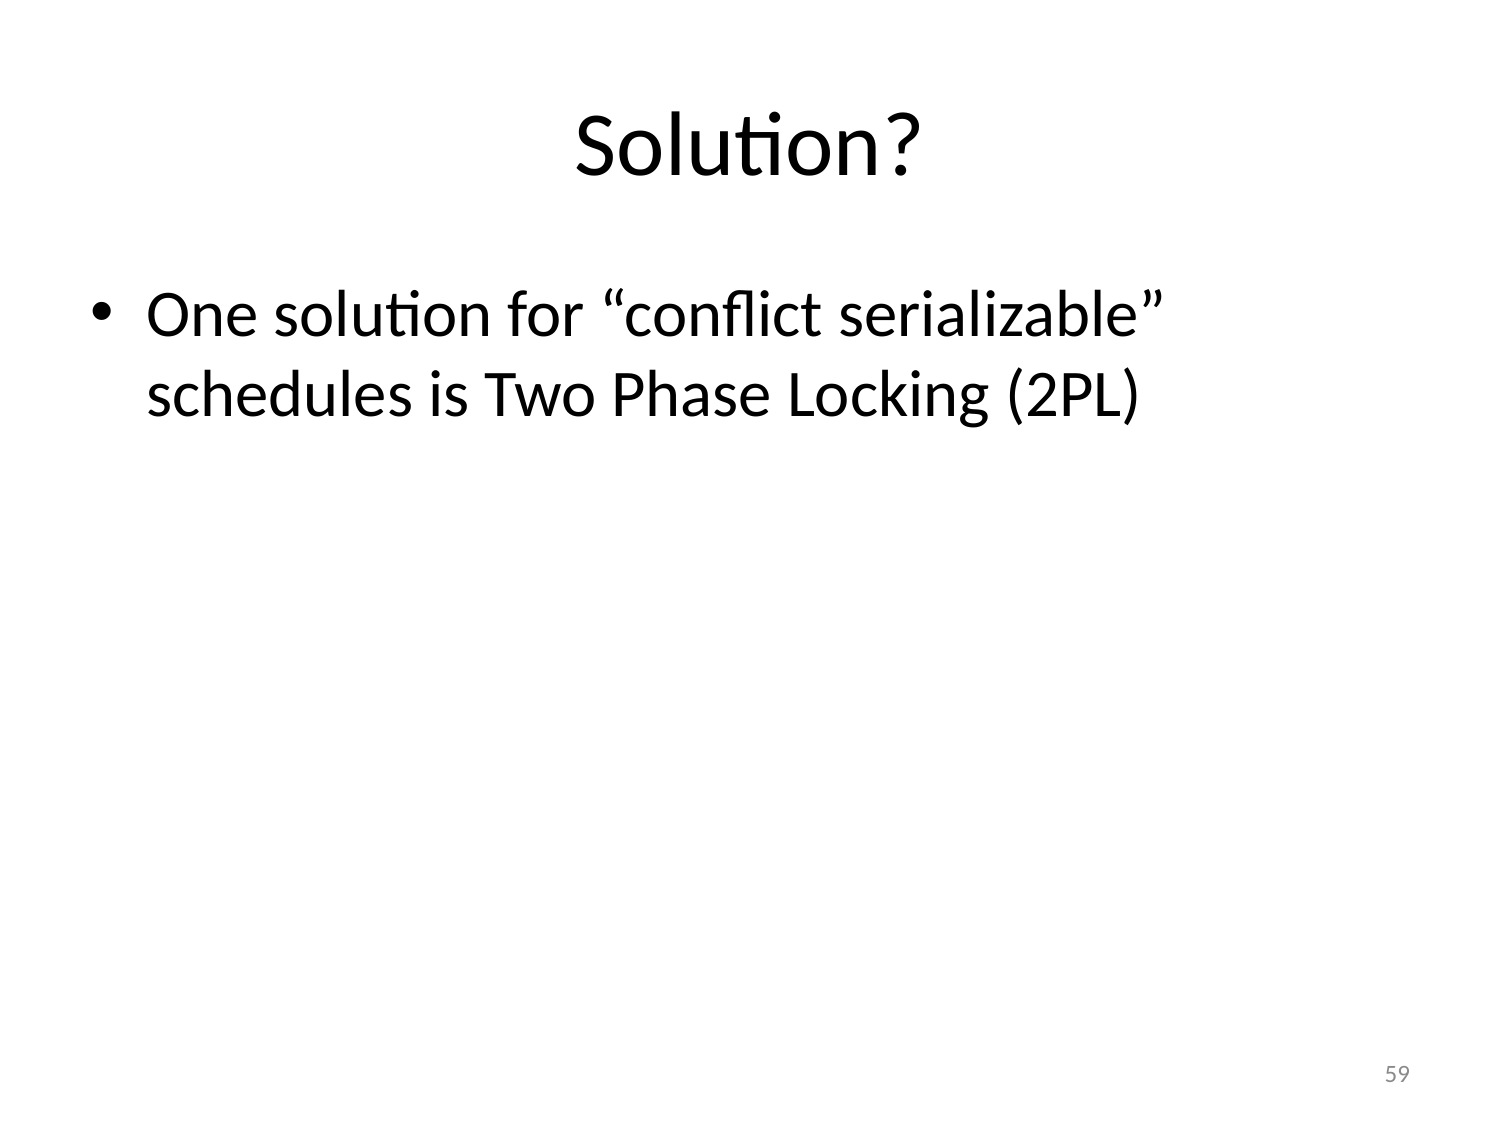

# Solution?
One solution for “conflict serializable” schedules is Two Phase Locking (2PL)

59